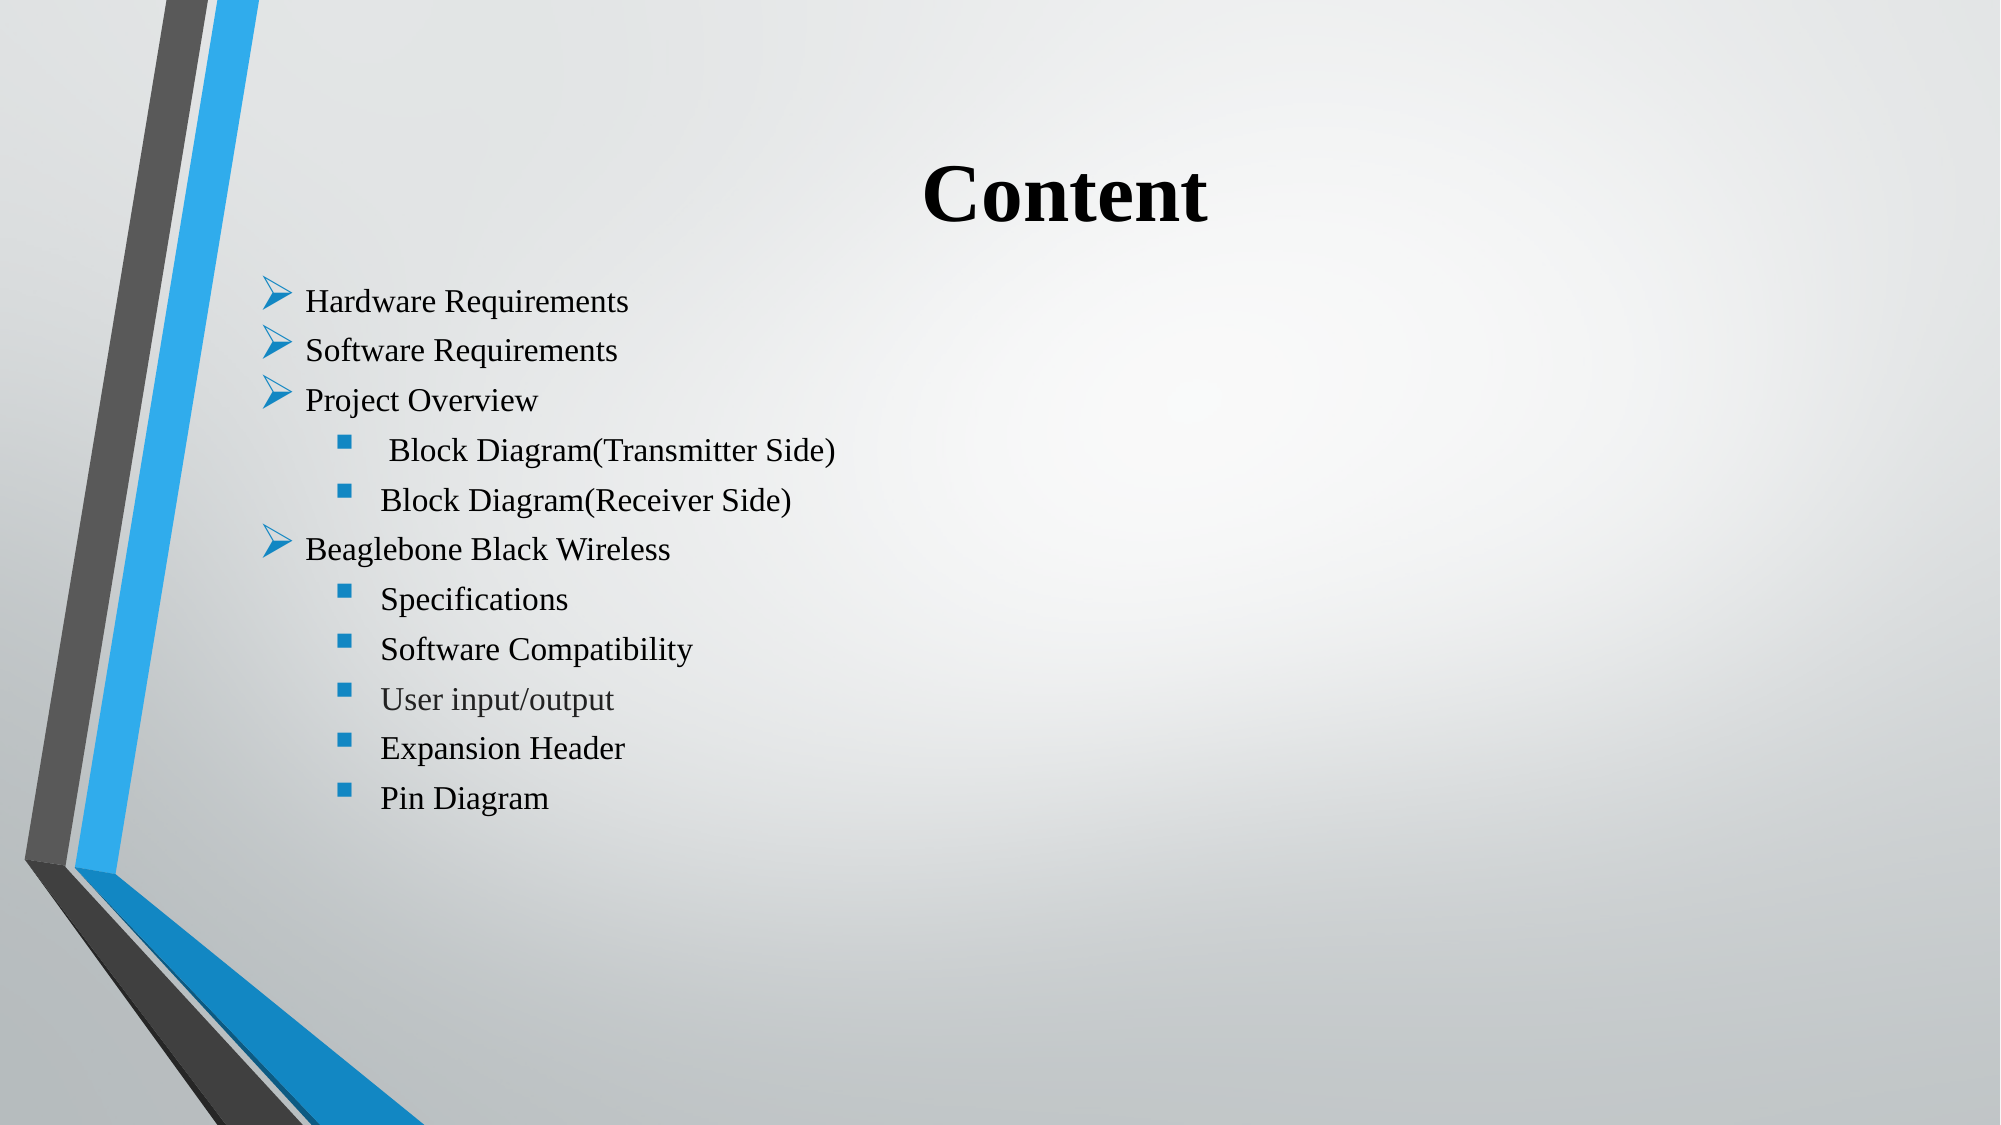

# Content
Hardware Requirements
Software Requirements
Project Overview
 Block Diagram(Transmitter Side)
Block Diagram(Receiver Side)
Beaglebone Black Wireless
Specifications
Software Compatibility
User input/output
Expansion Header
Pin Diagram